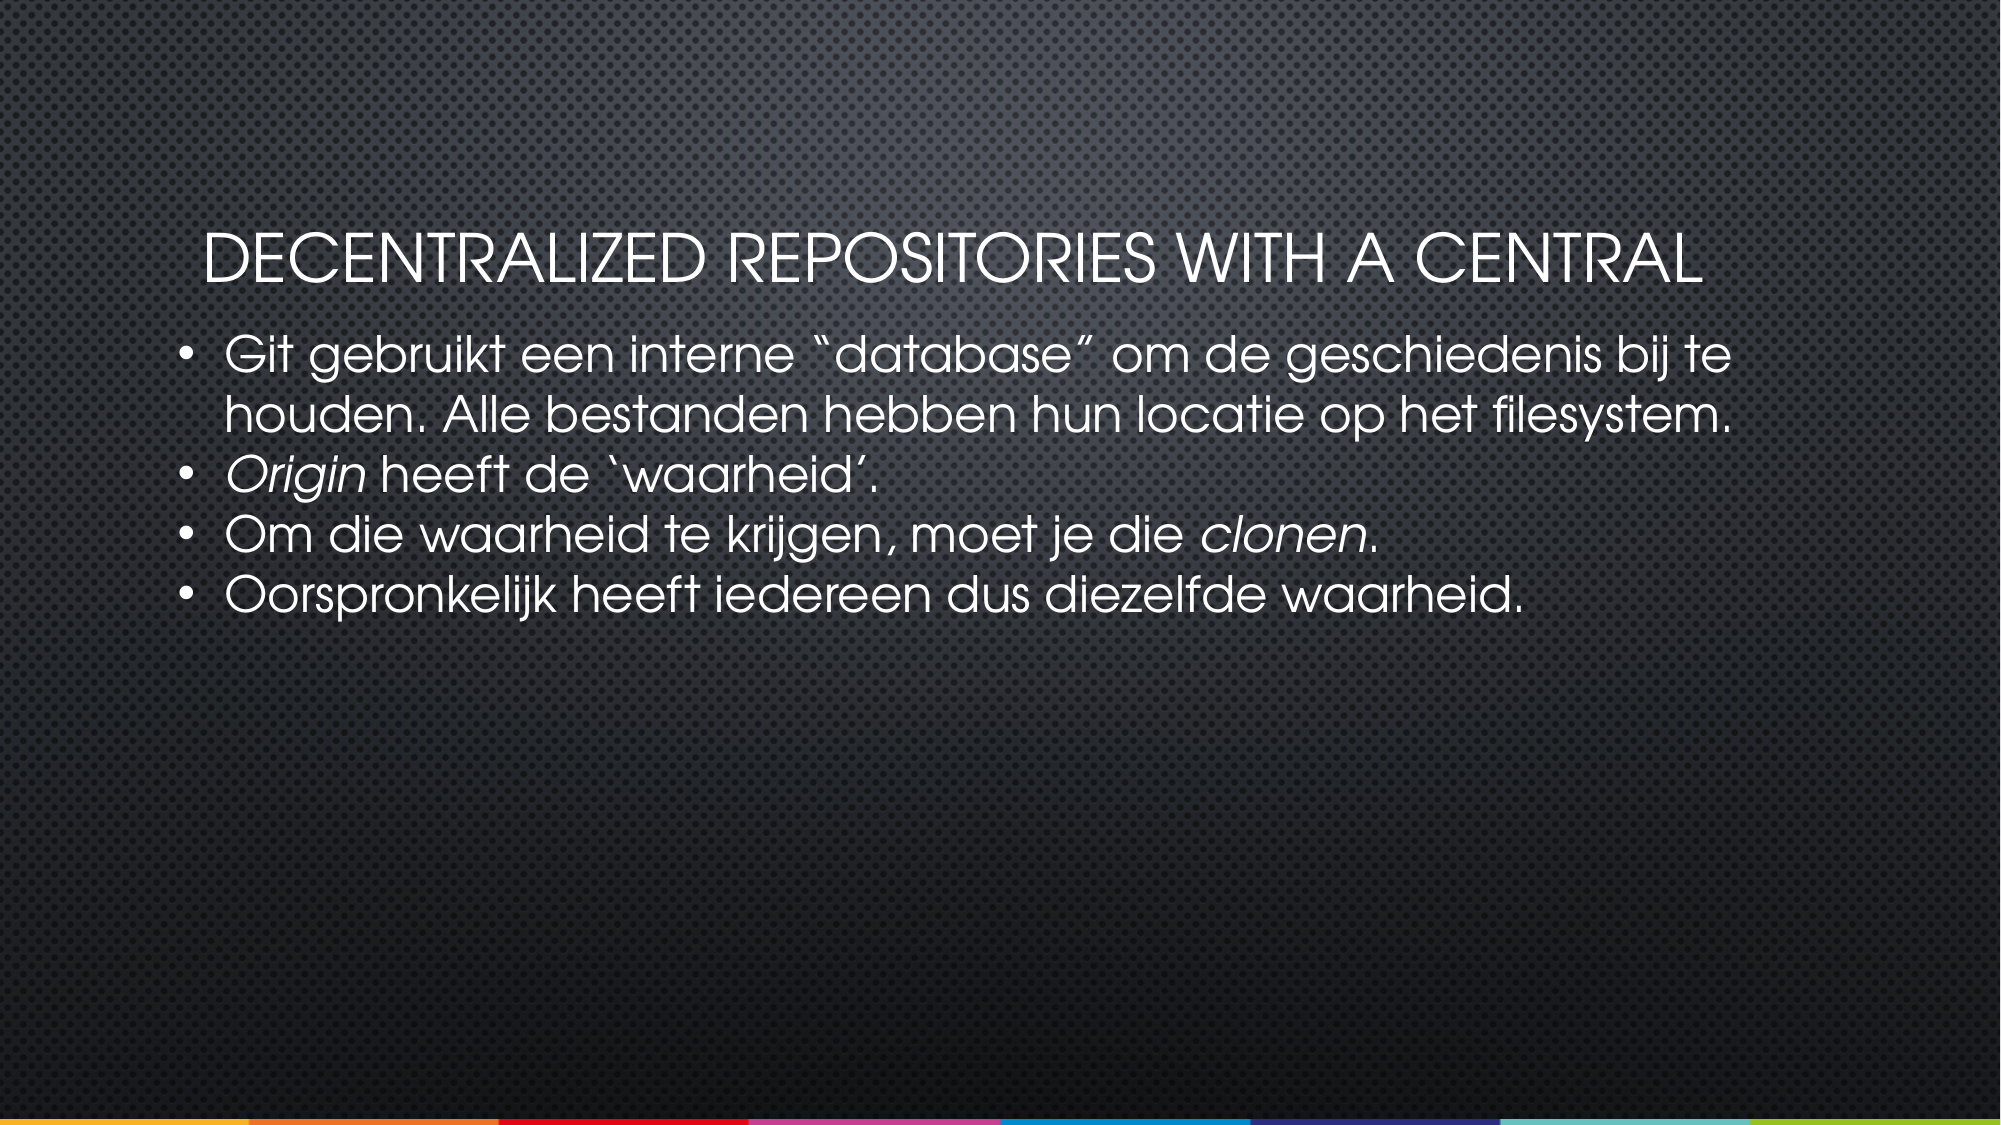

# Decentralized repositories with a central
Git gebruikt een interne “database” om de geschiedenis bij te houden. Alle bestanden hebben hun locatie op het filesystem.
Origin heeft de ‘waarheid’.
Om die waarheid te krijgen, moet je die clonen.
Oorspronkelijk heeft iedereen dus diezelfde waarheid.